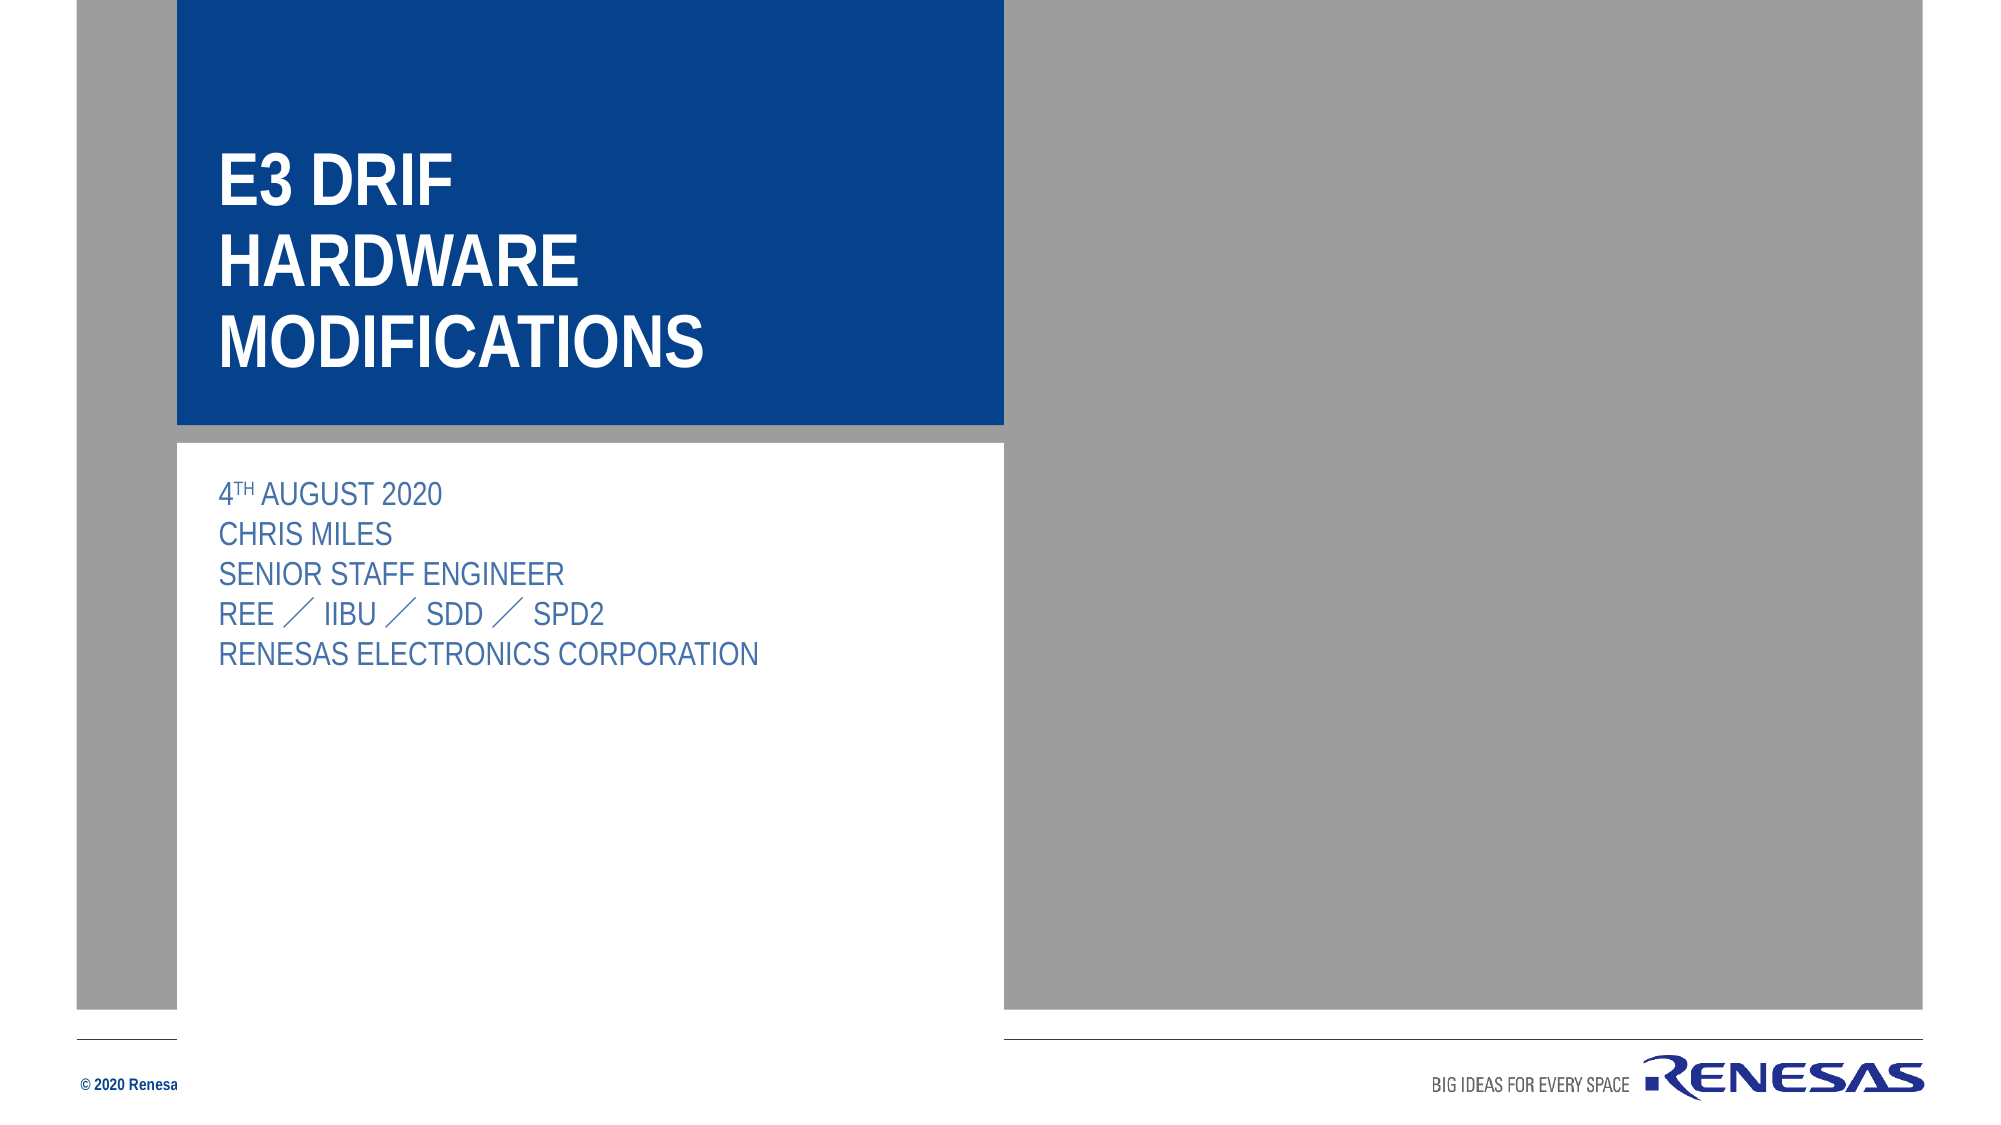

E3 DRIF
Hardware modifications
4th August 2020
Chris Miles
Senior Staff Engineer
REE／IIBU／SDD／SPD2
Renesas Electronics Corporation